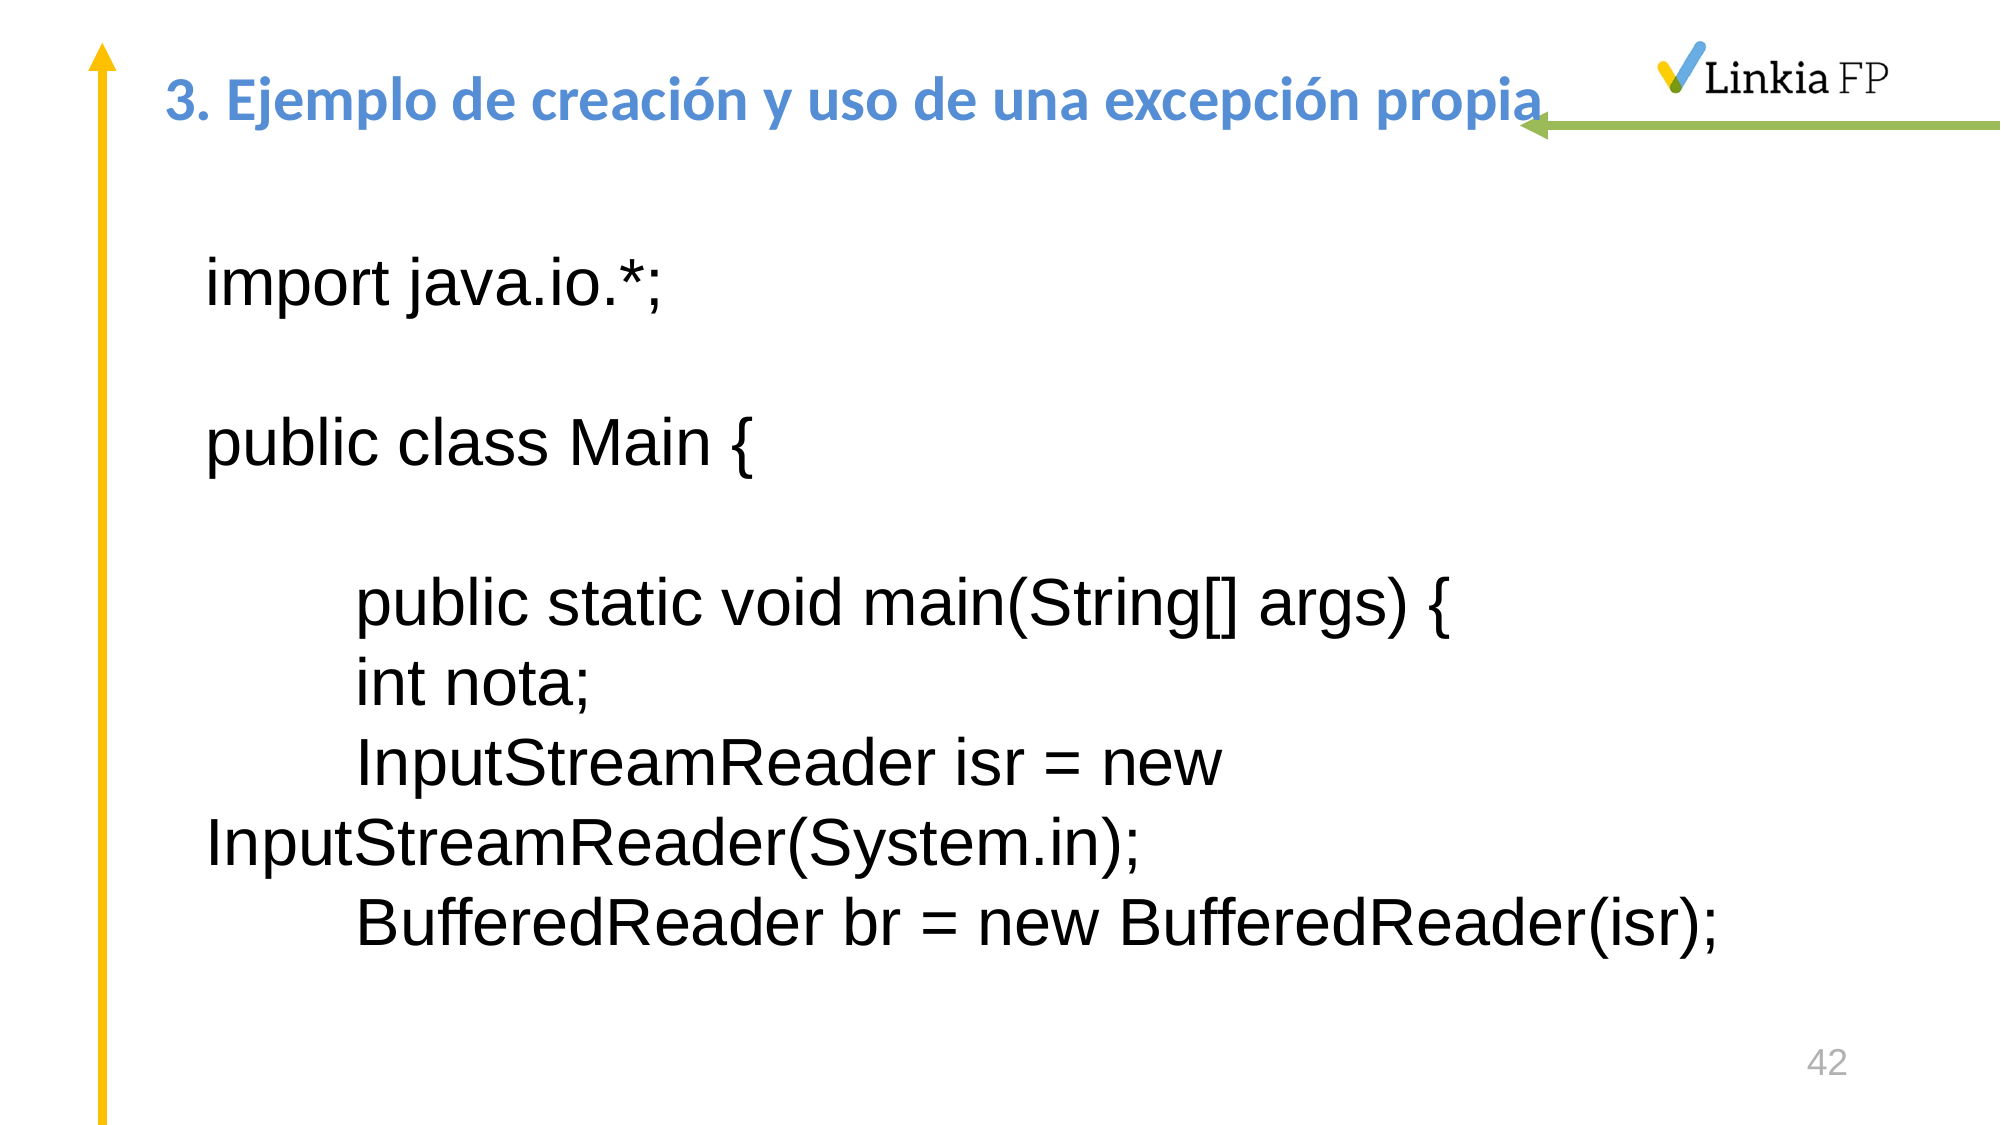

# 3. Ejemplo de creación y uso de una excepción propia
import java.io.*;

public class Main {

	public static void main(String[] args) {
	int nota;
	InputStreamReader isr = new 	InputStreamReader(System.in);
	BufferedReader br = new BufferedReader(isr);

42